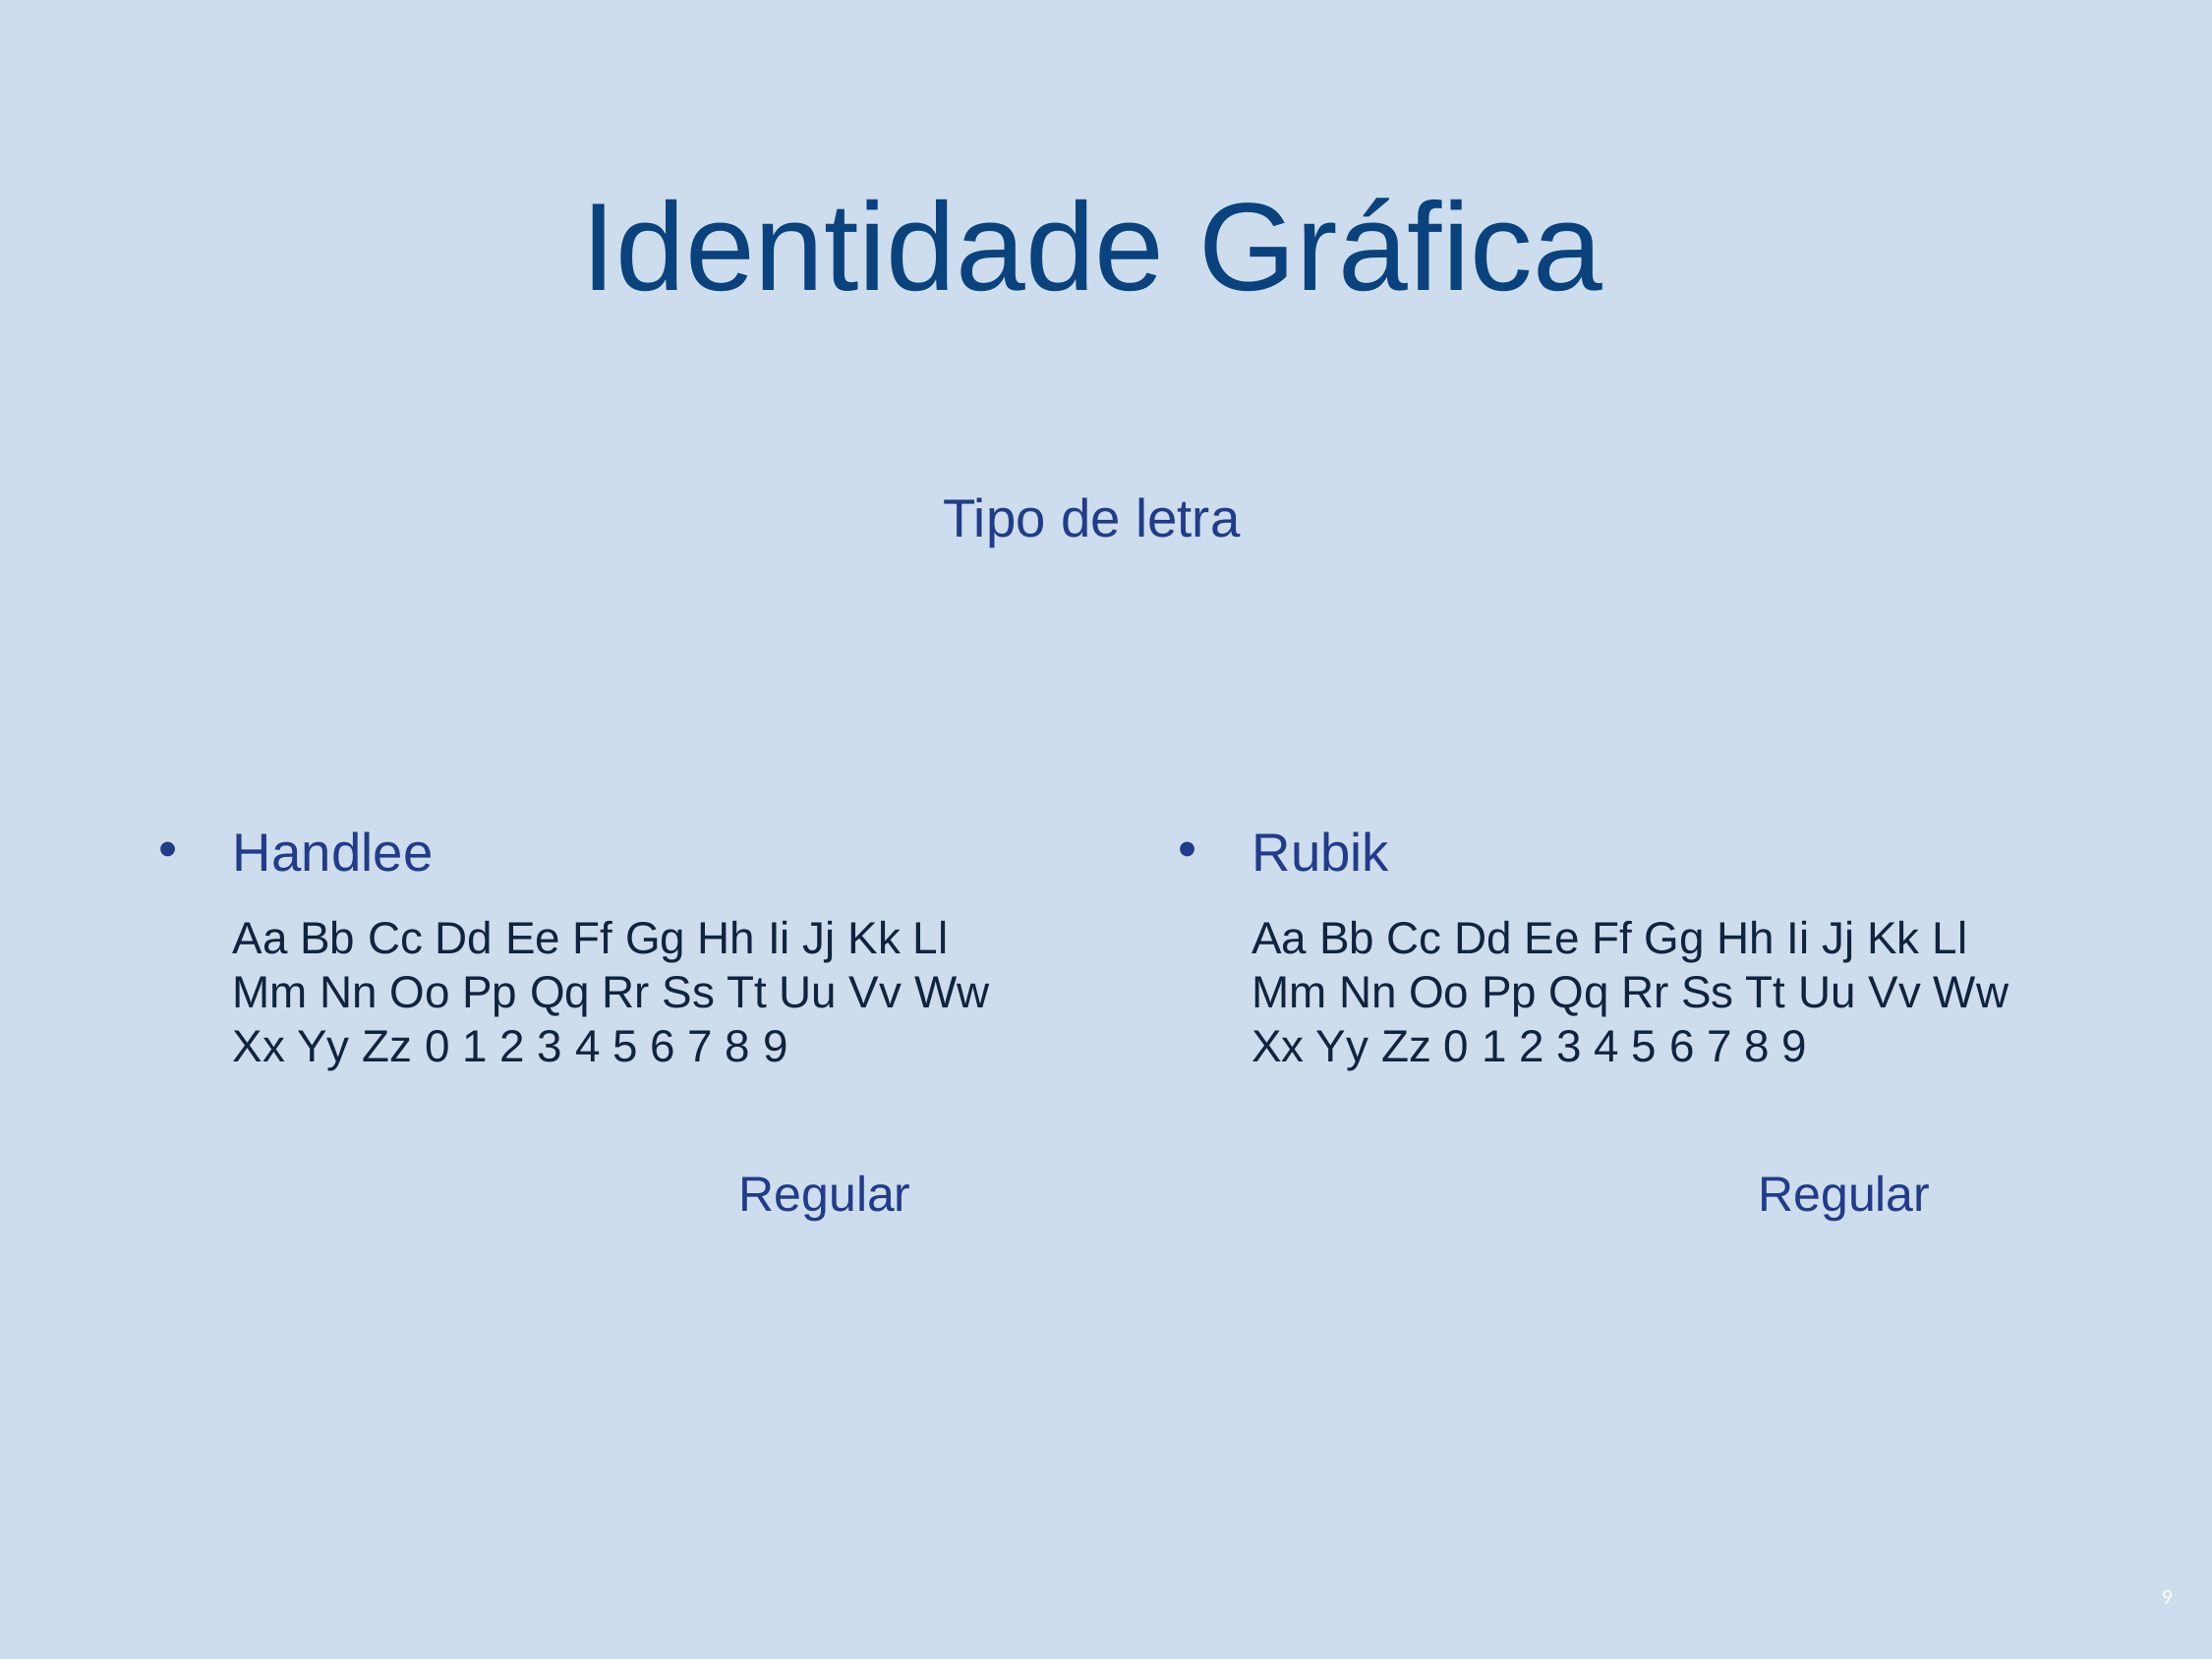

Identidade Gráfica
Tipo de letra

Handlee

Aa Bb Cc Dd Ee Ff Gg Hh Ii Jj Kk Ll
Mm Nn Oo Pp Qq Rr Ss Tt Uu Vv Ww
Xx Yy Zz 0 1 2 3 4 5 6 7 8 9

          Regular

Rubik

Aa Bb Cc Dd Ee Ff Gg Hh Ii Jj Kk Ll
Mm Nn Oo Pp Qq Rr Ss Tt Uu Vv Ww
Xx Yy Zz 0 1 2 3 4 5 6 7 8 9

          Regular

9